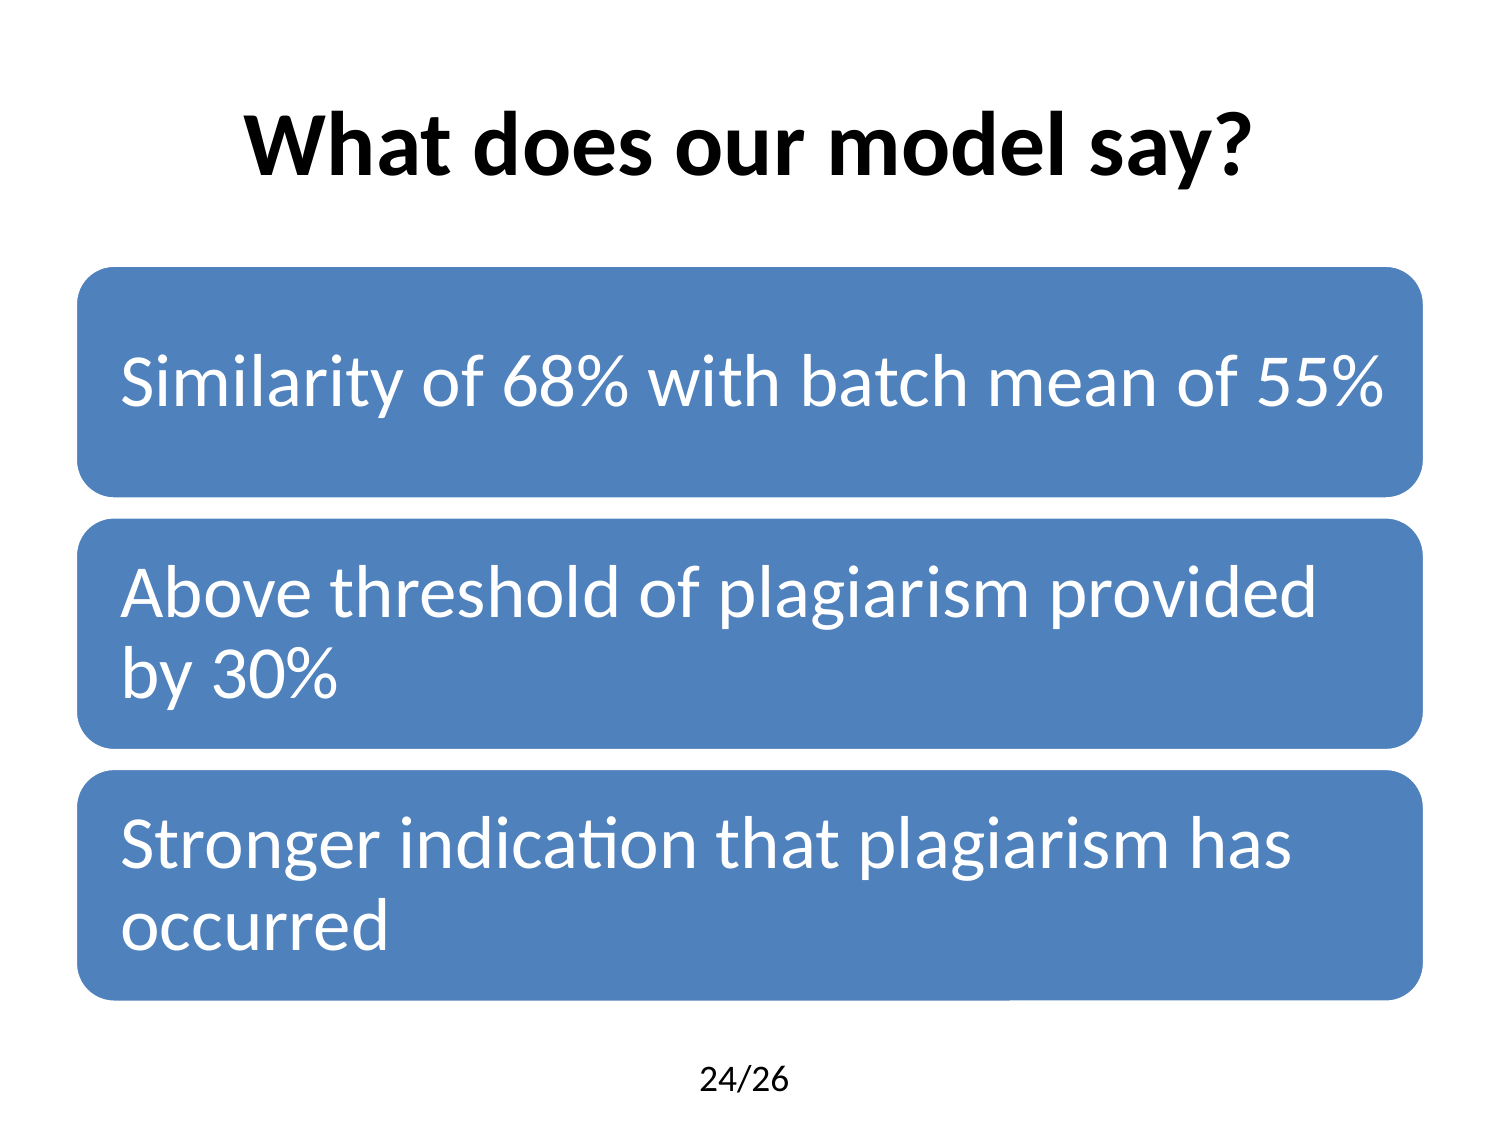

# What does our model say?
Similarity of 68% with batch mean of 55%
Above threshold of plagiarism provided by 30%
Stronger indication that plagiarism has occurred